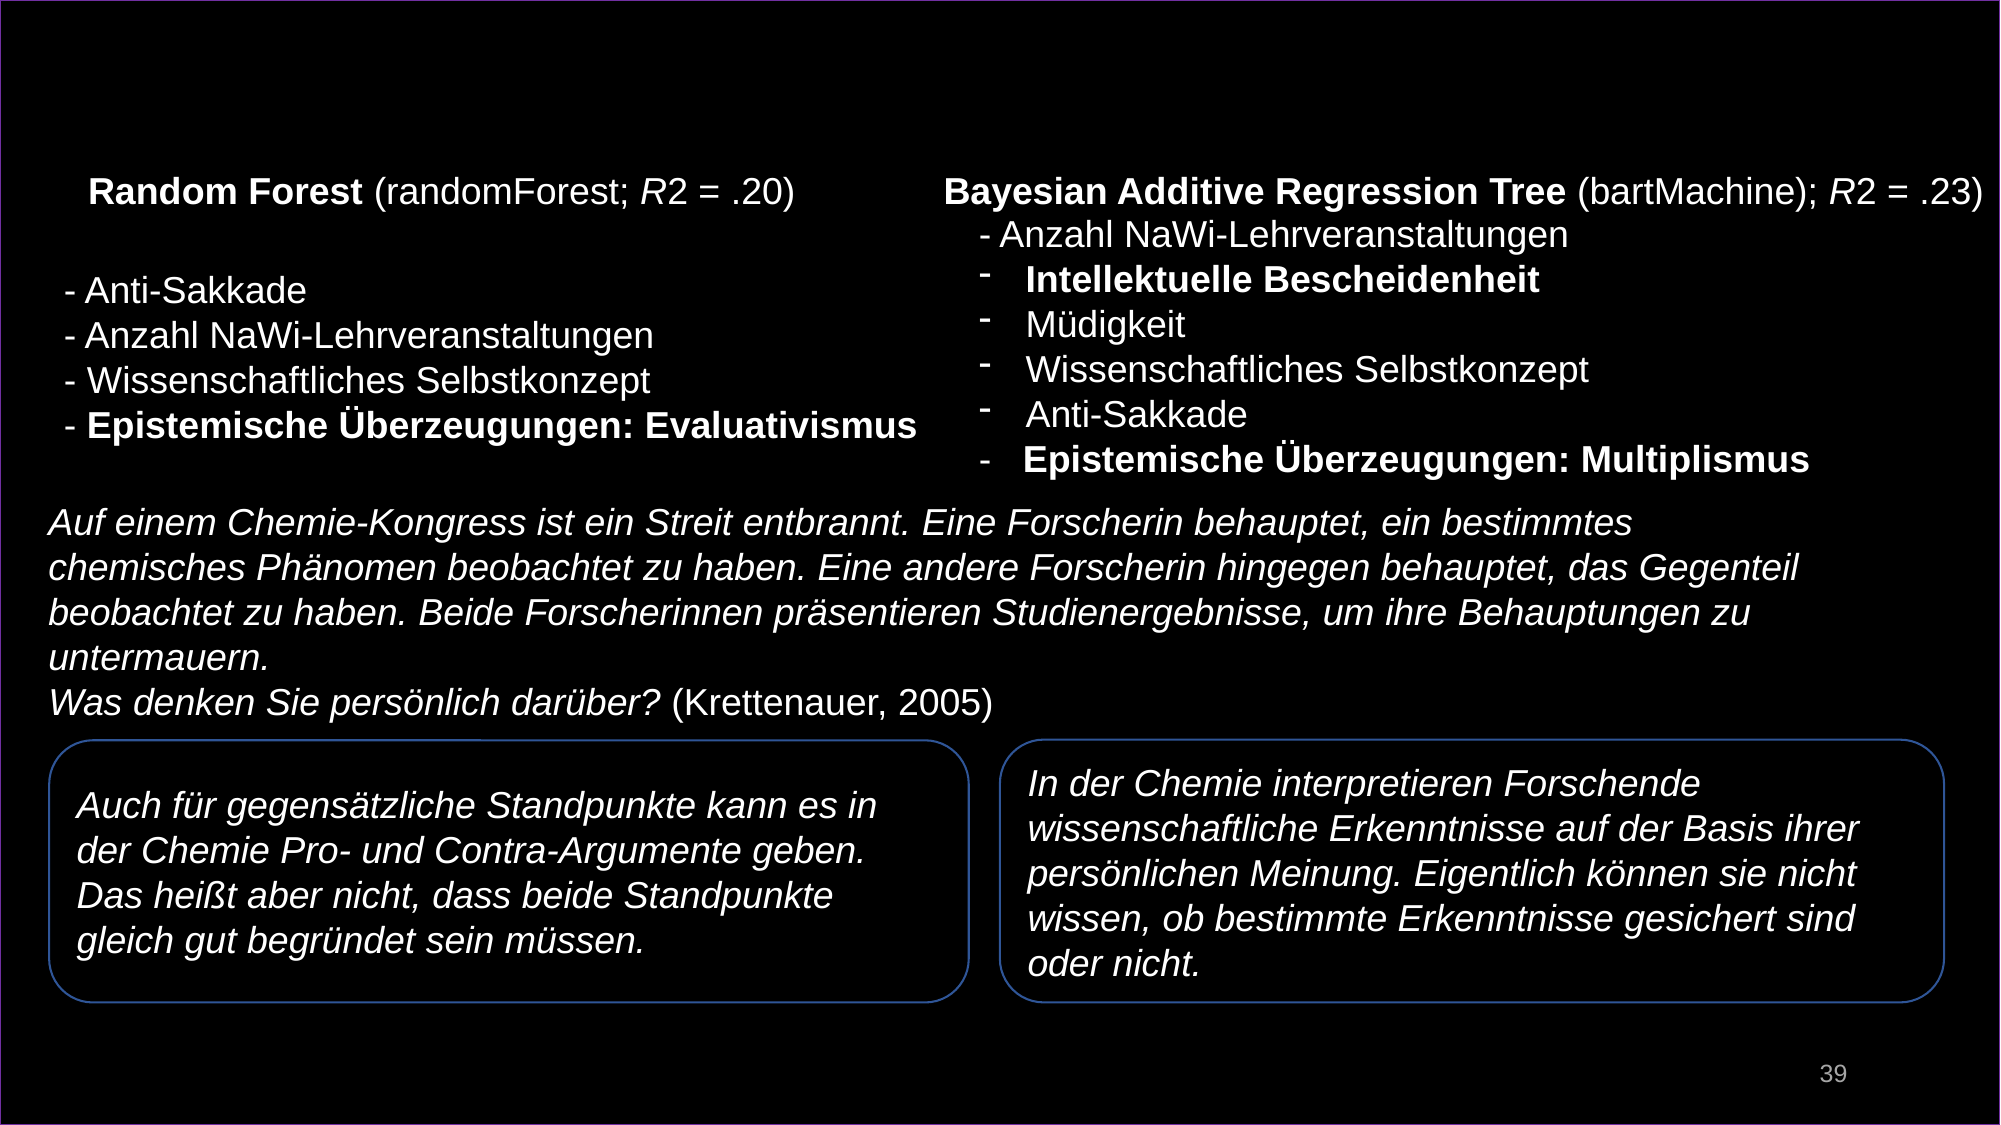

Random Forest (randomForest; R2 = .20)

Bayesian Additive Regression Tree (bartMachine); R2 = .23)

- Anzahl NaWi-Lehrveranstaltungen
Intellektuelle Bescheidenheit
Müdigkeit
Wissenschaftliches Selbstkonzept
Anti-Sakkade
-   Epistemische Überzeugungen: Multiplismus
- Anti-Sakkade
- Anzahl NaWi-Lehrveranstaltungen
- Wissenschaftliches Selbstkonzept
- Epistemische Überzeugungen: Evaluativismus
Auf einem Chemie-Kongress ist ein Streit entbrannt. Eine Forscherin behauptet, ein bestimmtes chemisches Phänomen beobachtet zu haben. Eine andere Forscherin hingegen behauptet, das Gegenteil beobachtet zu haben. Beide Forscherinnen präsentieren Studienergebnisse, um ihre Behauptungen zu untermauern.
Was denken Sie persönlich darüber? (Krettenauer, 2005)
In der Chemie interpretieren Forschende wissenschaftliche Erkenntnisse auf der Basis ihrer persönlichen Meinung. Eigentlich können sie nicht wissen, ob bestimmte Erkenntnisse gesichert sind oder nicht.
Auch für gegensätzliche Standpunkte kann es in der Chemie Pro- und Contra-Argumente geben. Das heißt aber nicht, dass beide Standpunkte gleich gut begründet sein müssen.
39